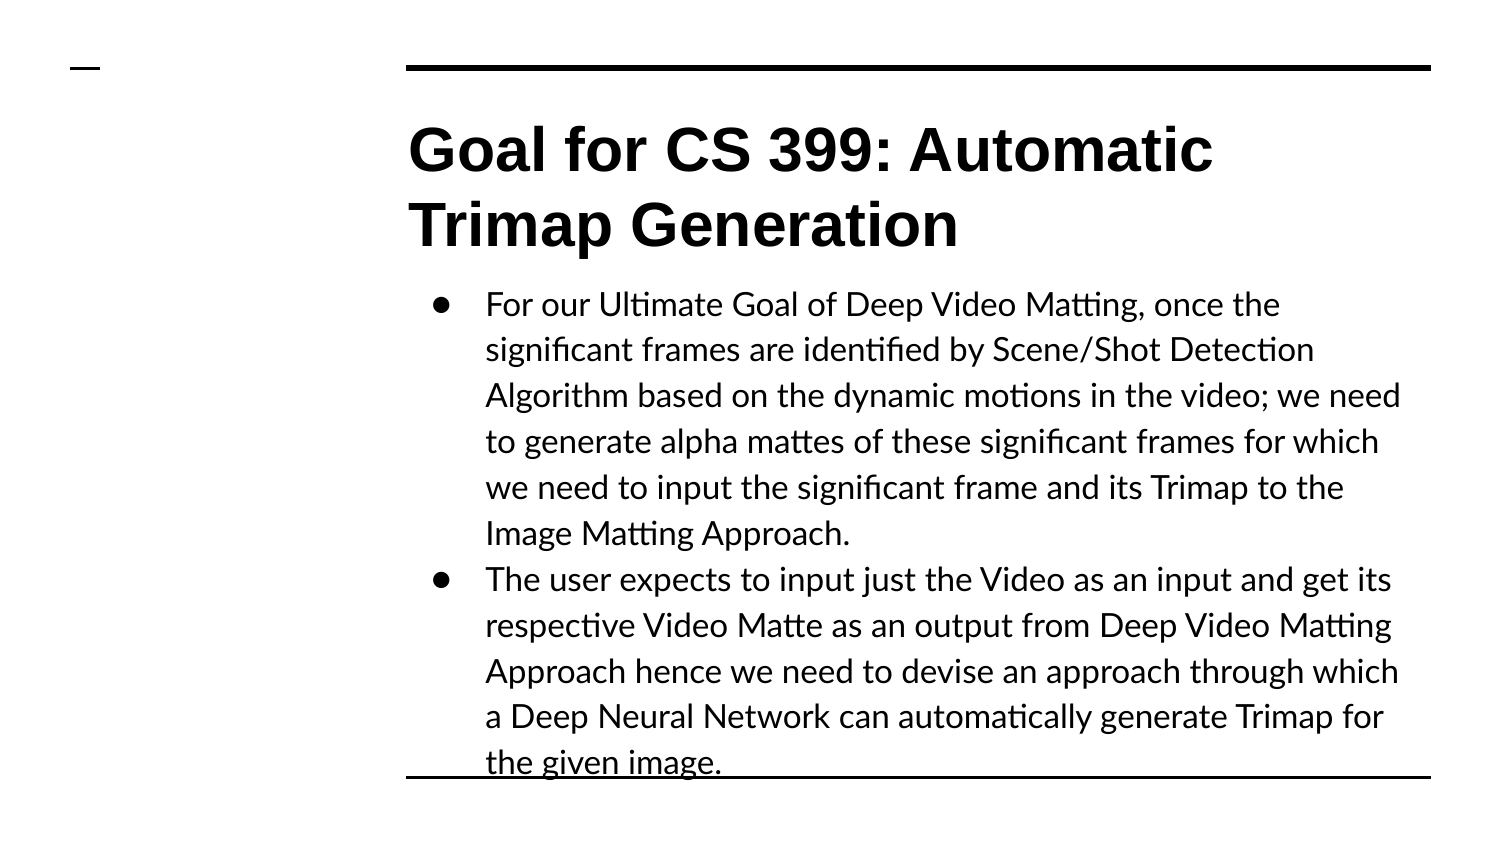

# Goal for CS 399: Automatic Trimap Generation
For our Ultimate Goal of Deep Video Matting, once the significant frames are identified by Scene/Shot Detection Algorithm based on the dynamic motions in the video; we need to generate alpha mattes of these significant frames for which we need to input the significant frame and its Trimap to the Image Matting Approach.
The user expects to input just the Video as an input and get its respective Video Matte as an output from Deep Video Matting Approach hence we need to devise an approach through which a Deep Neural Network can automatically generate Trimap for the given image.